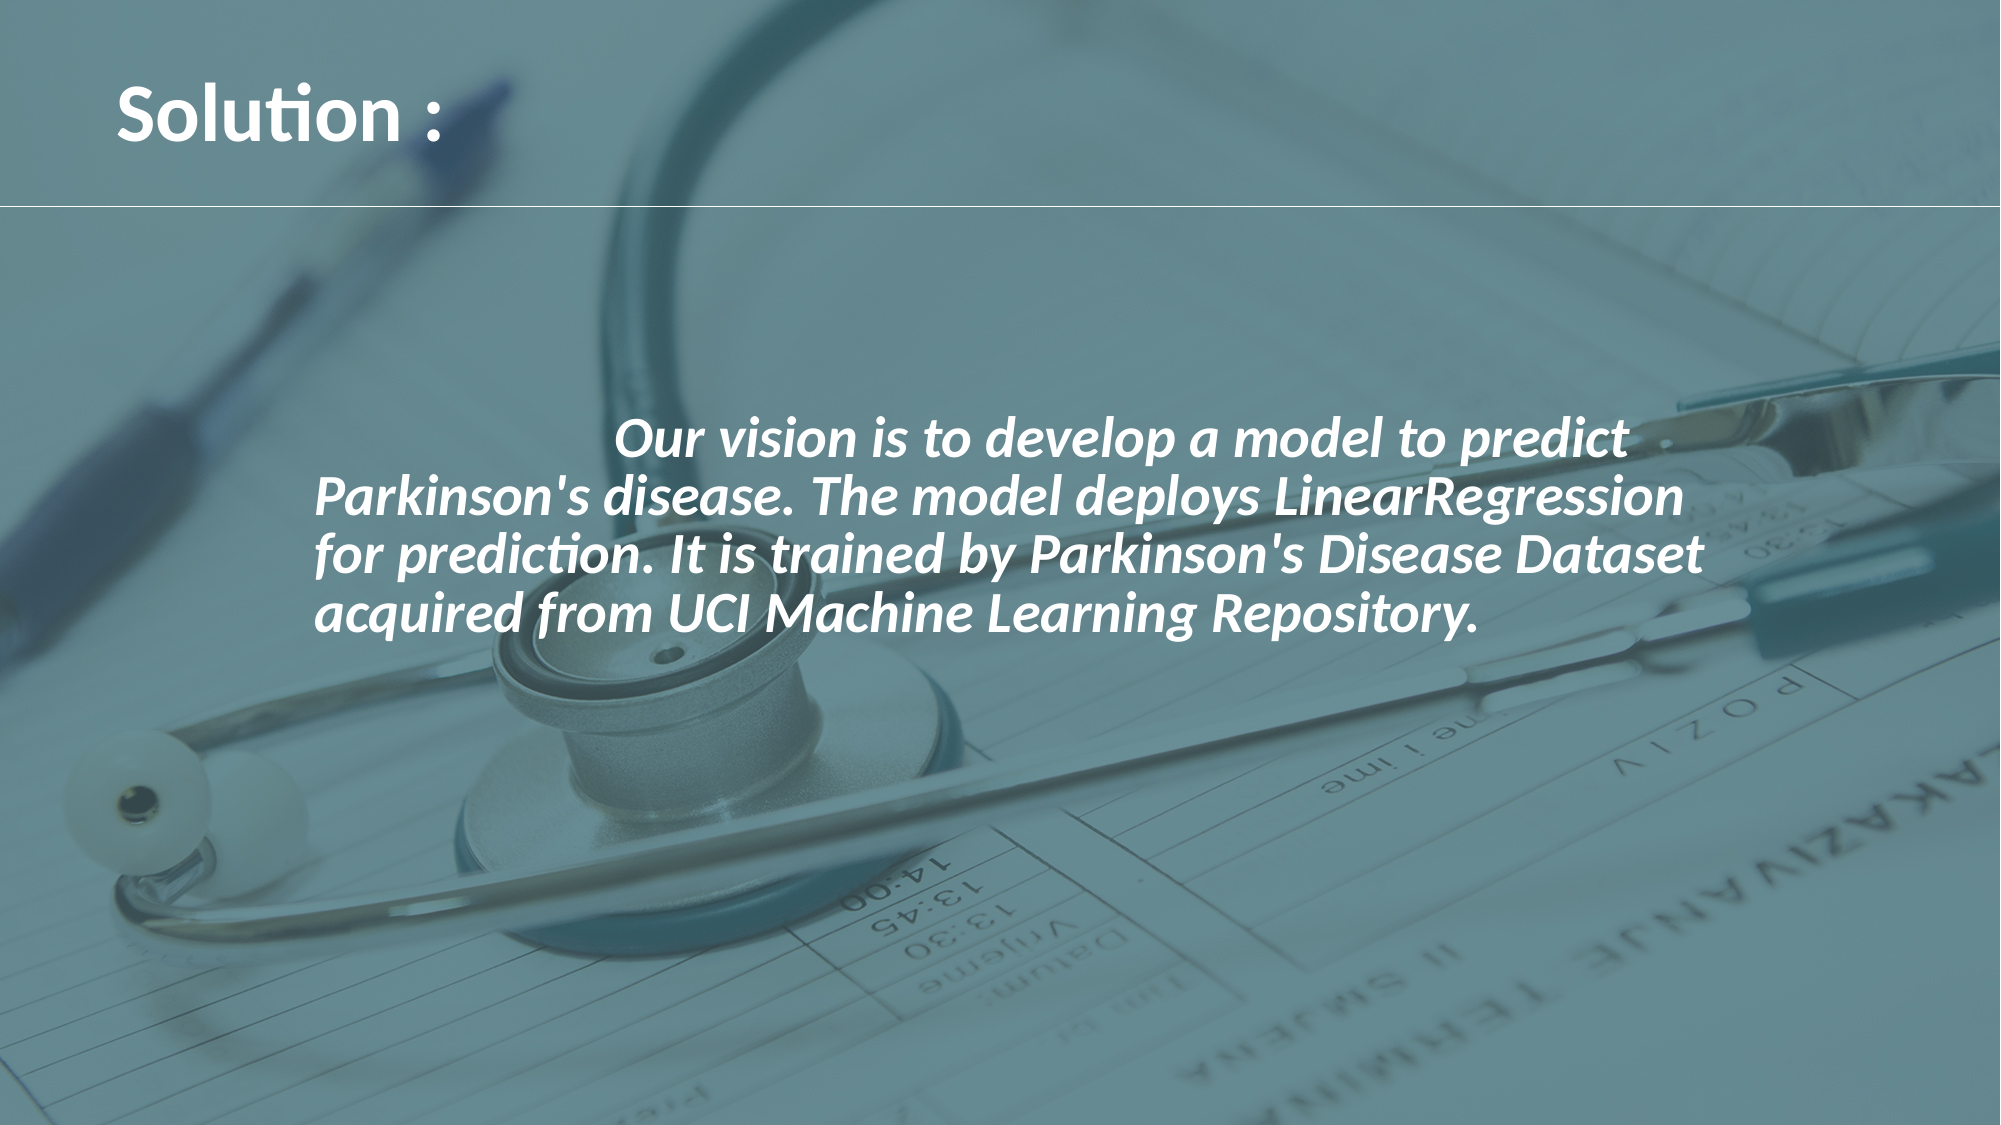

# Solution :
		Our vision is to develop a model to predict      Parkinson's disease. The model deploys LinearRegression    for prediction. It is trained by Parkinson's Disease Dataset  acquired from UCI Machine Learning Repository.